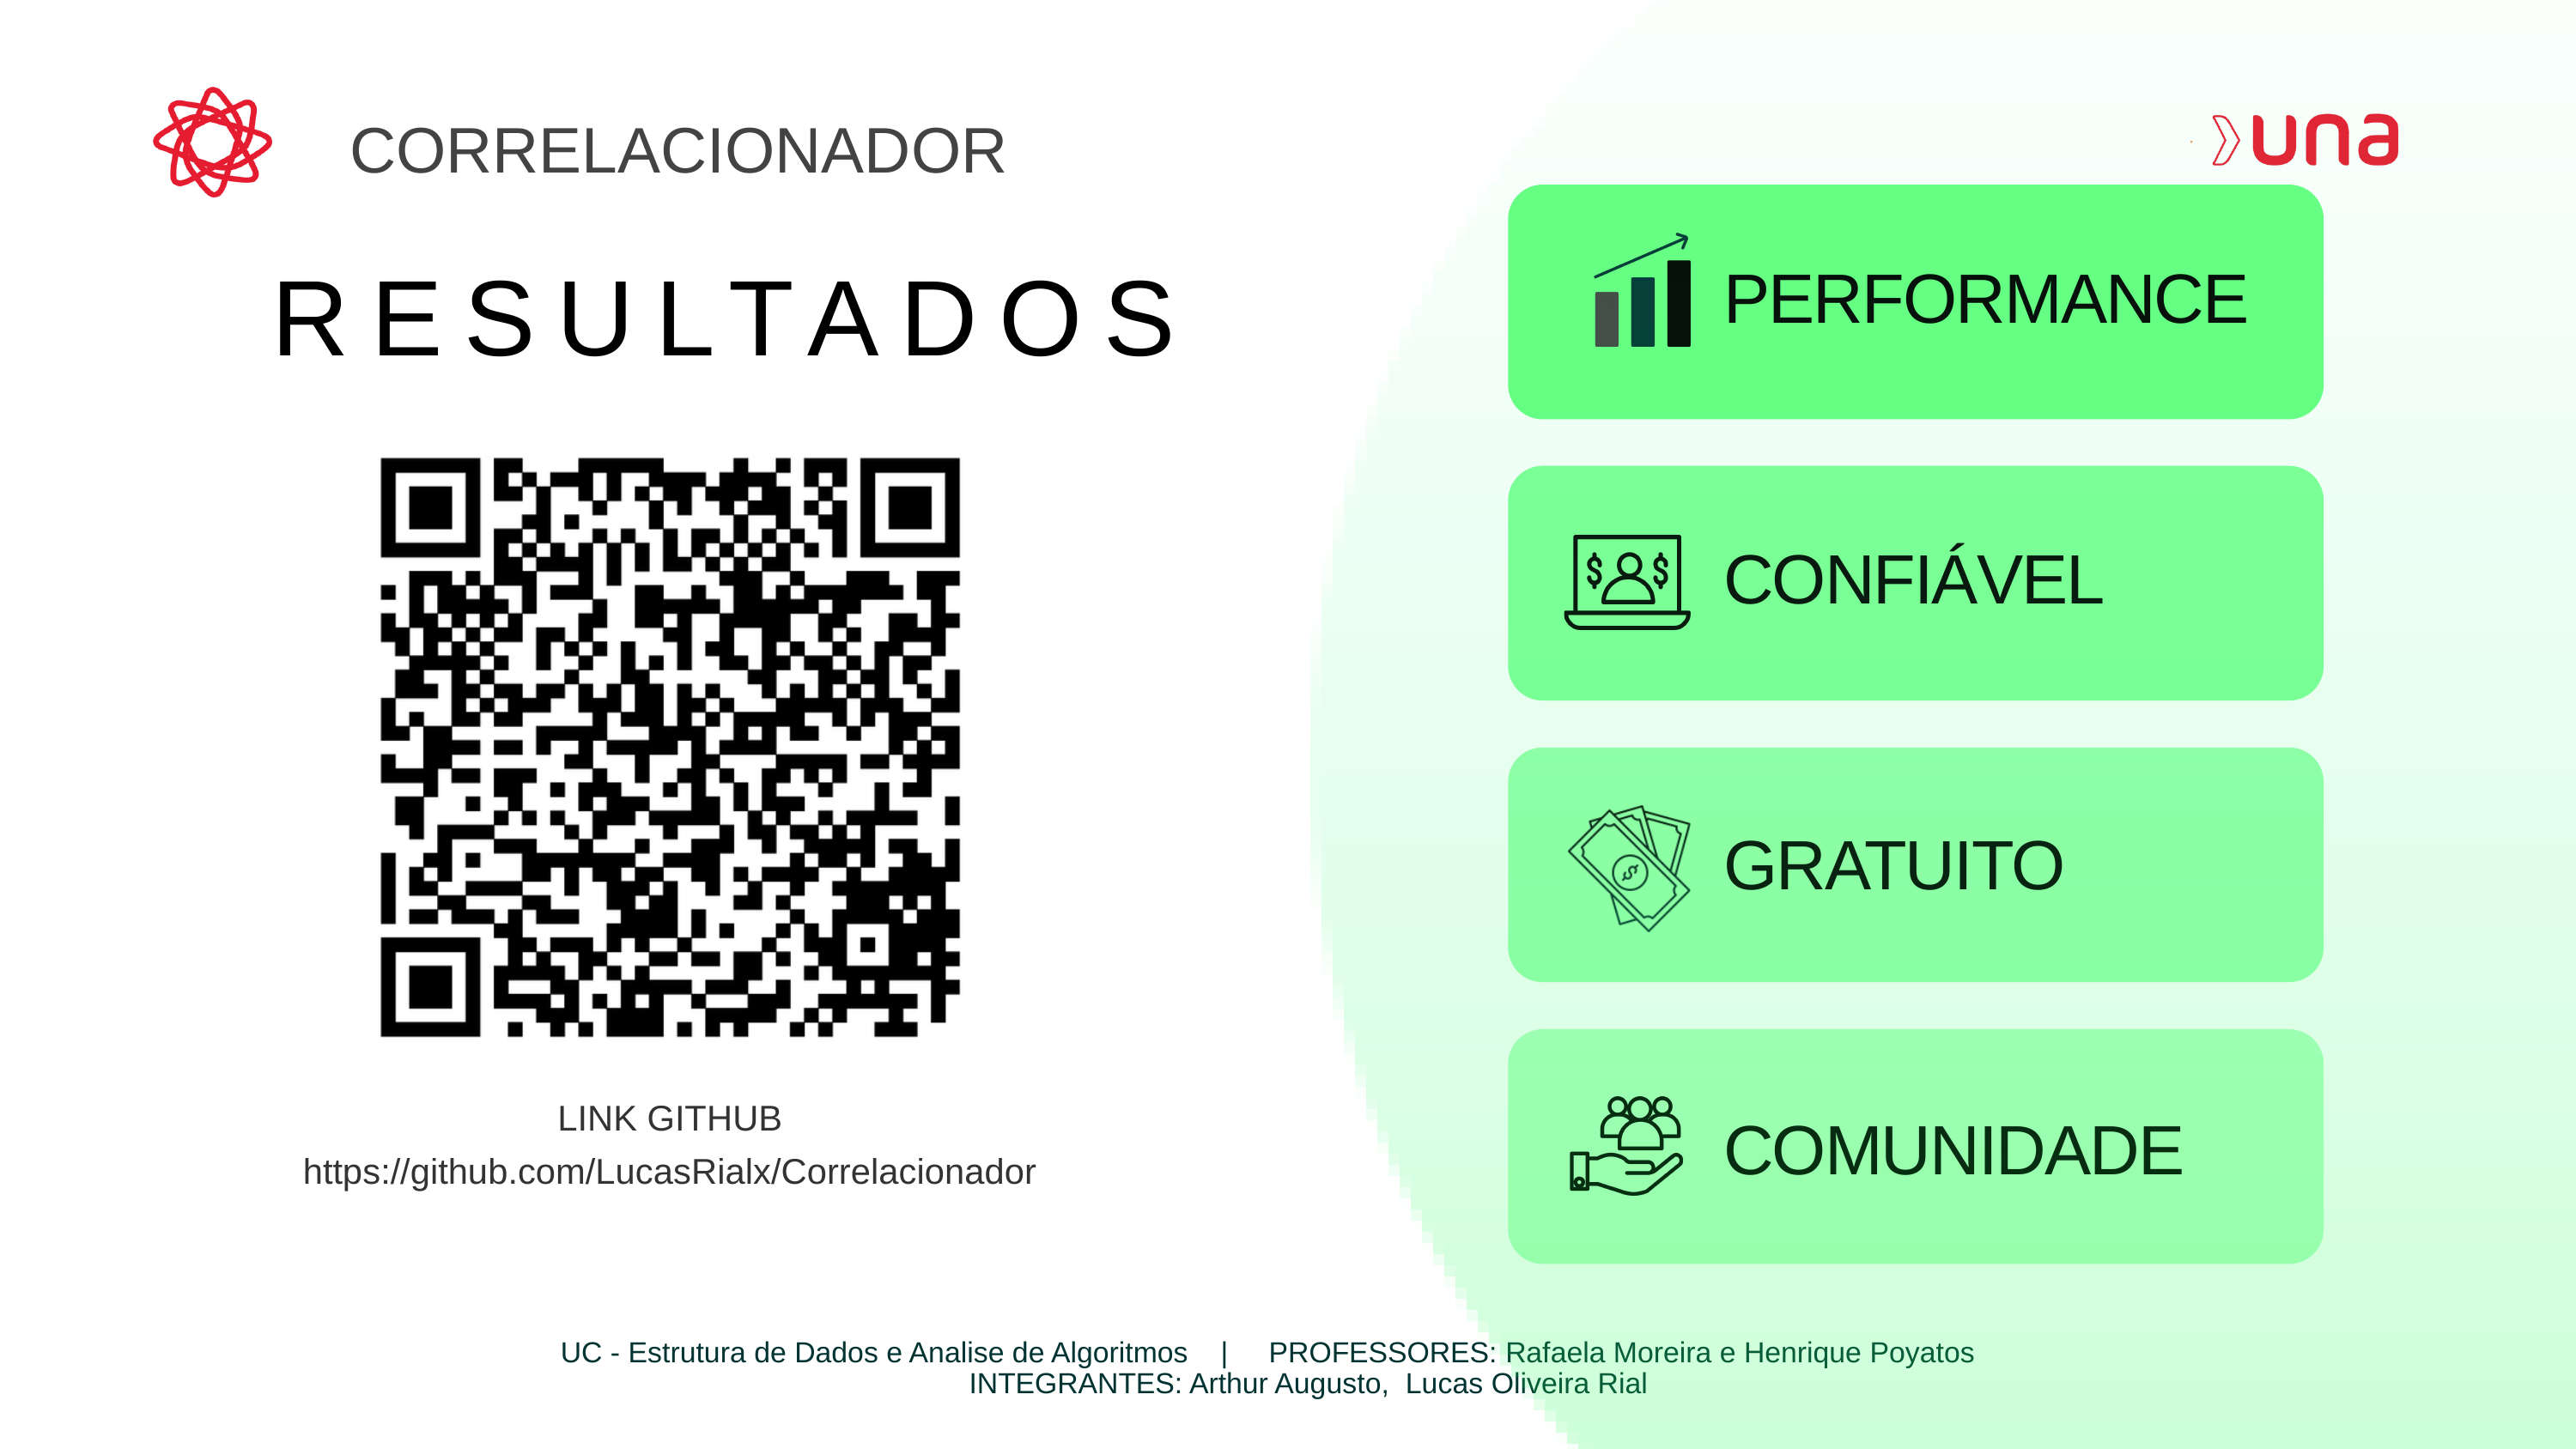

CORRELACIONADOR

RESULTADOS
PERFORMANCE

CONFIÁVEL

GRATUITO

LINK GITHUB
https://github.com/LucasRialx/Correlacionador

COMUNIDADE
UC - Estrutura de Dados e Analise de Algoritmos    |     PROFESSORES: Rafaela Moreira e Henrique Poyatos
     INTEGRANTES: Arthur Augusto,  Lucas Oliveira Rial